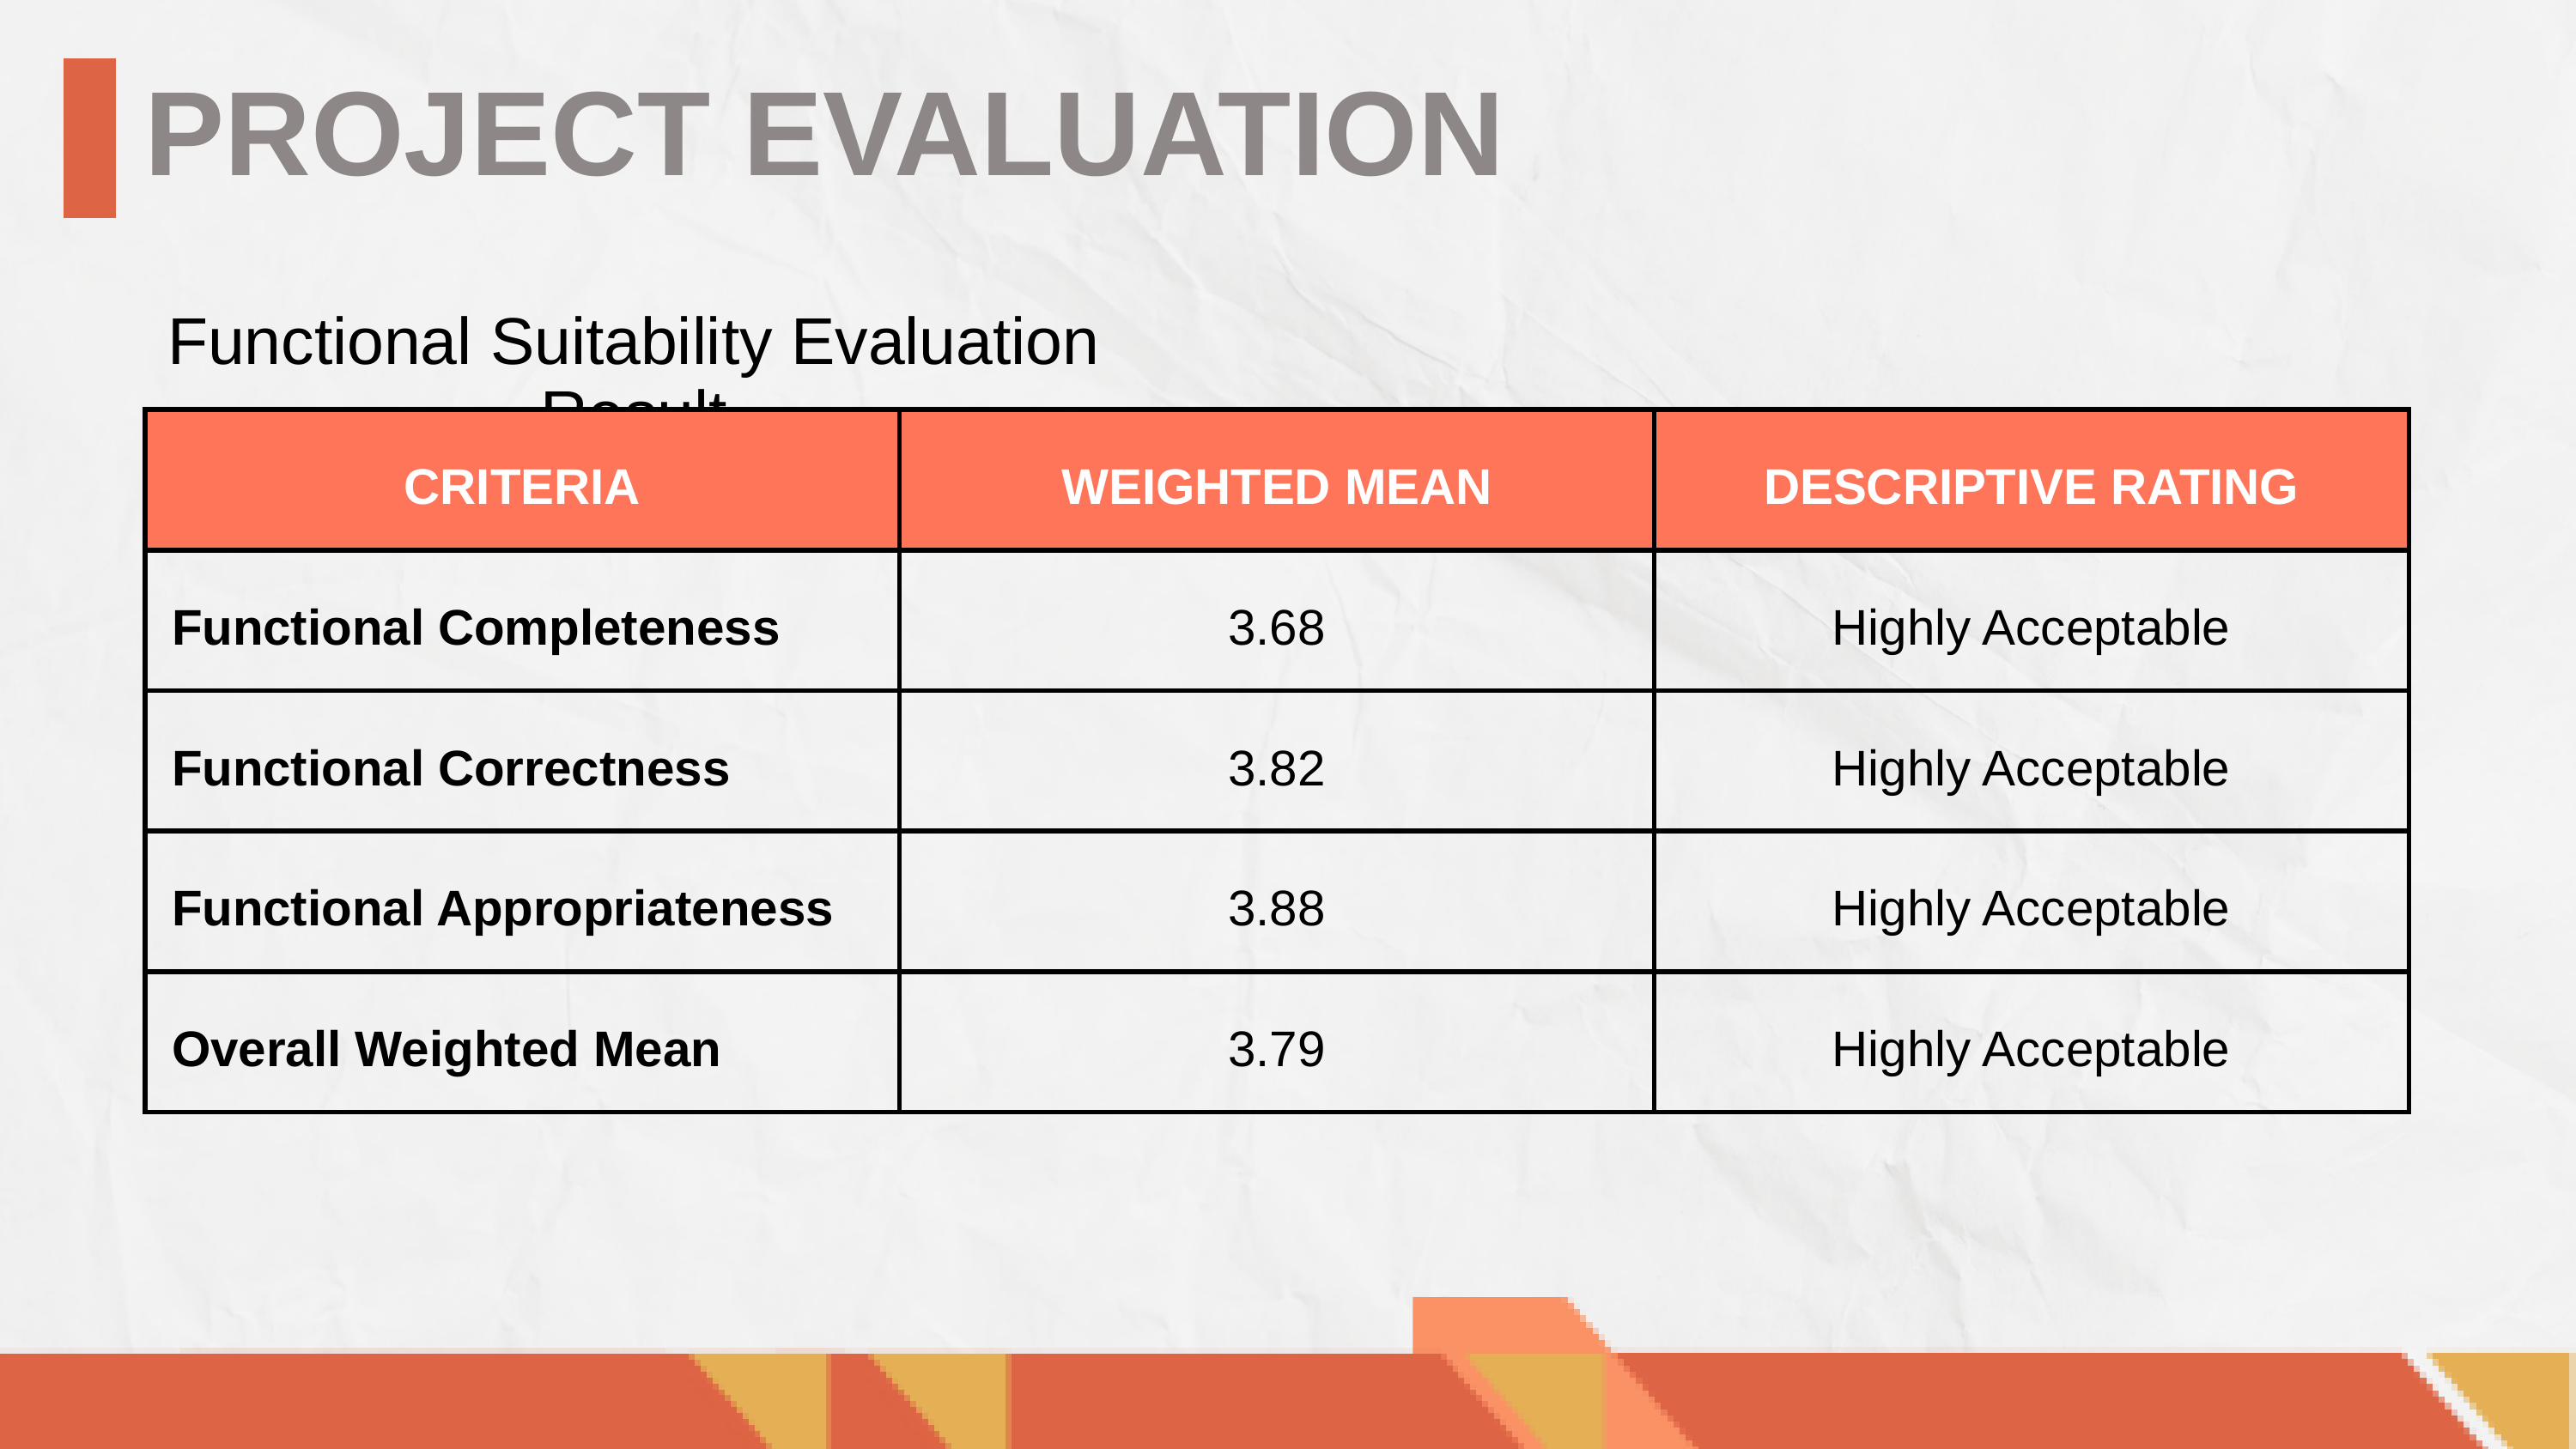

PROJECT EVALUATION
Functional Suitability Evaluation Result
| CRITERIA | WEIGHTED MEAN | DESCRIPTIVE RATING |
| --- | --- | --- |
| Functional Completeness | 3.68 | Highly Acceptable |
| Functional Correctness | 3.82 | Highly Acceptable |
| Functional Appropriateness | 3.88 | Highly Acceptable |
| Overall Weighted Mean | 3.79 | Highly Acceptable |